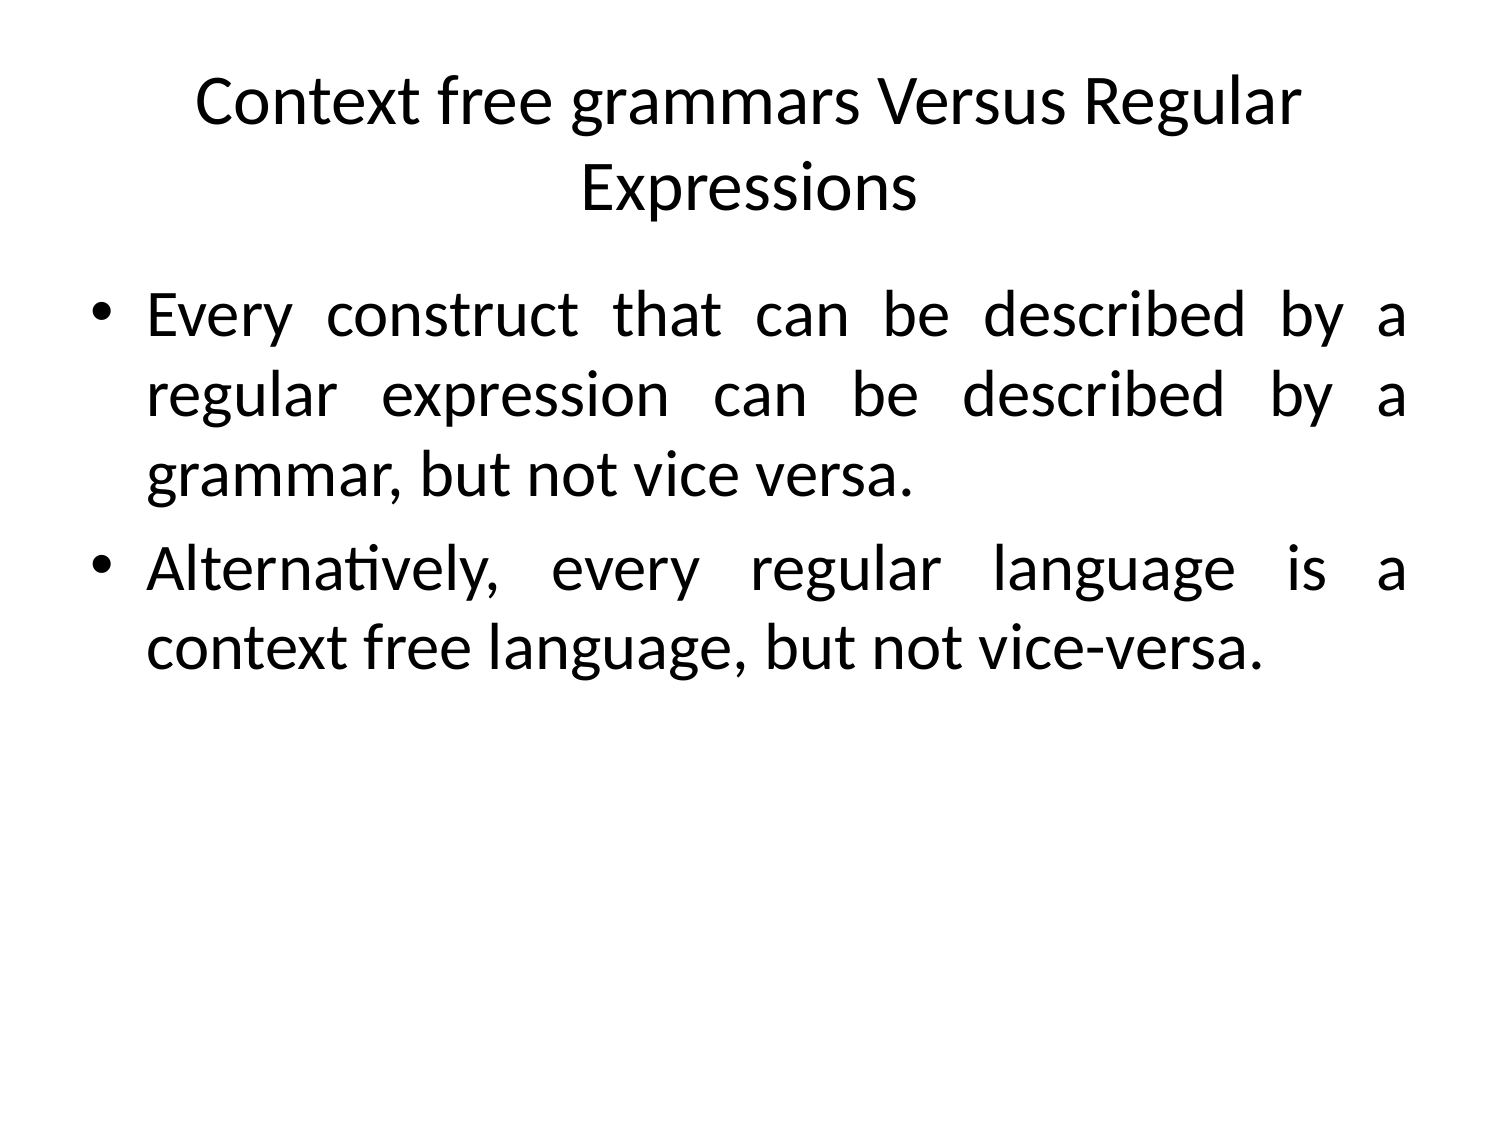

# Context free grammars Versus Regular Expressions
Every construct that can be described by a regular expression can be described by a grammar, but not vice versa.
Alternatively, every regular language is a context free language, but not vice-versa.